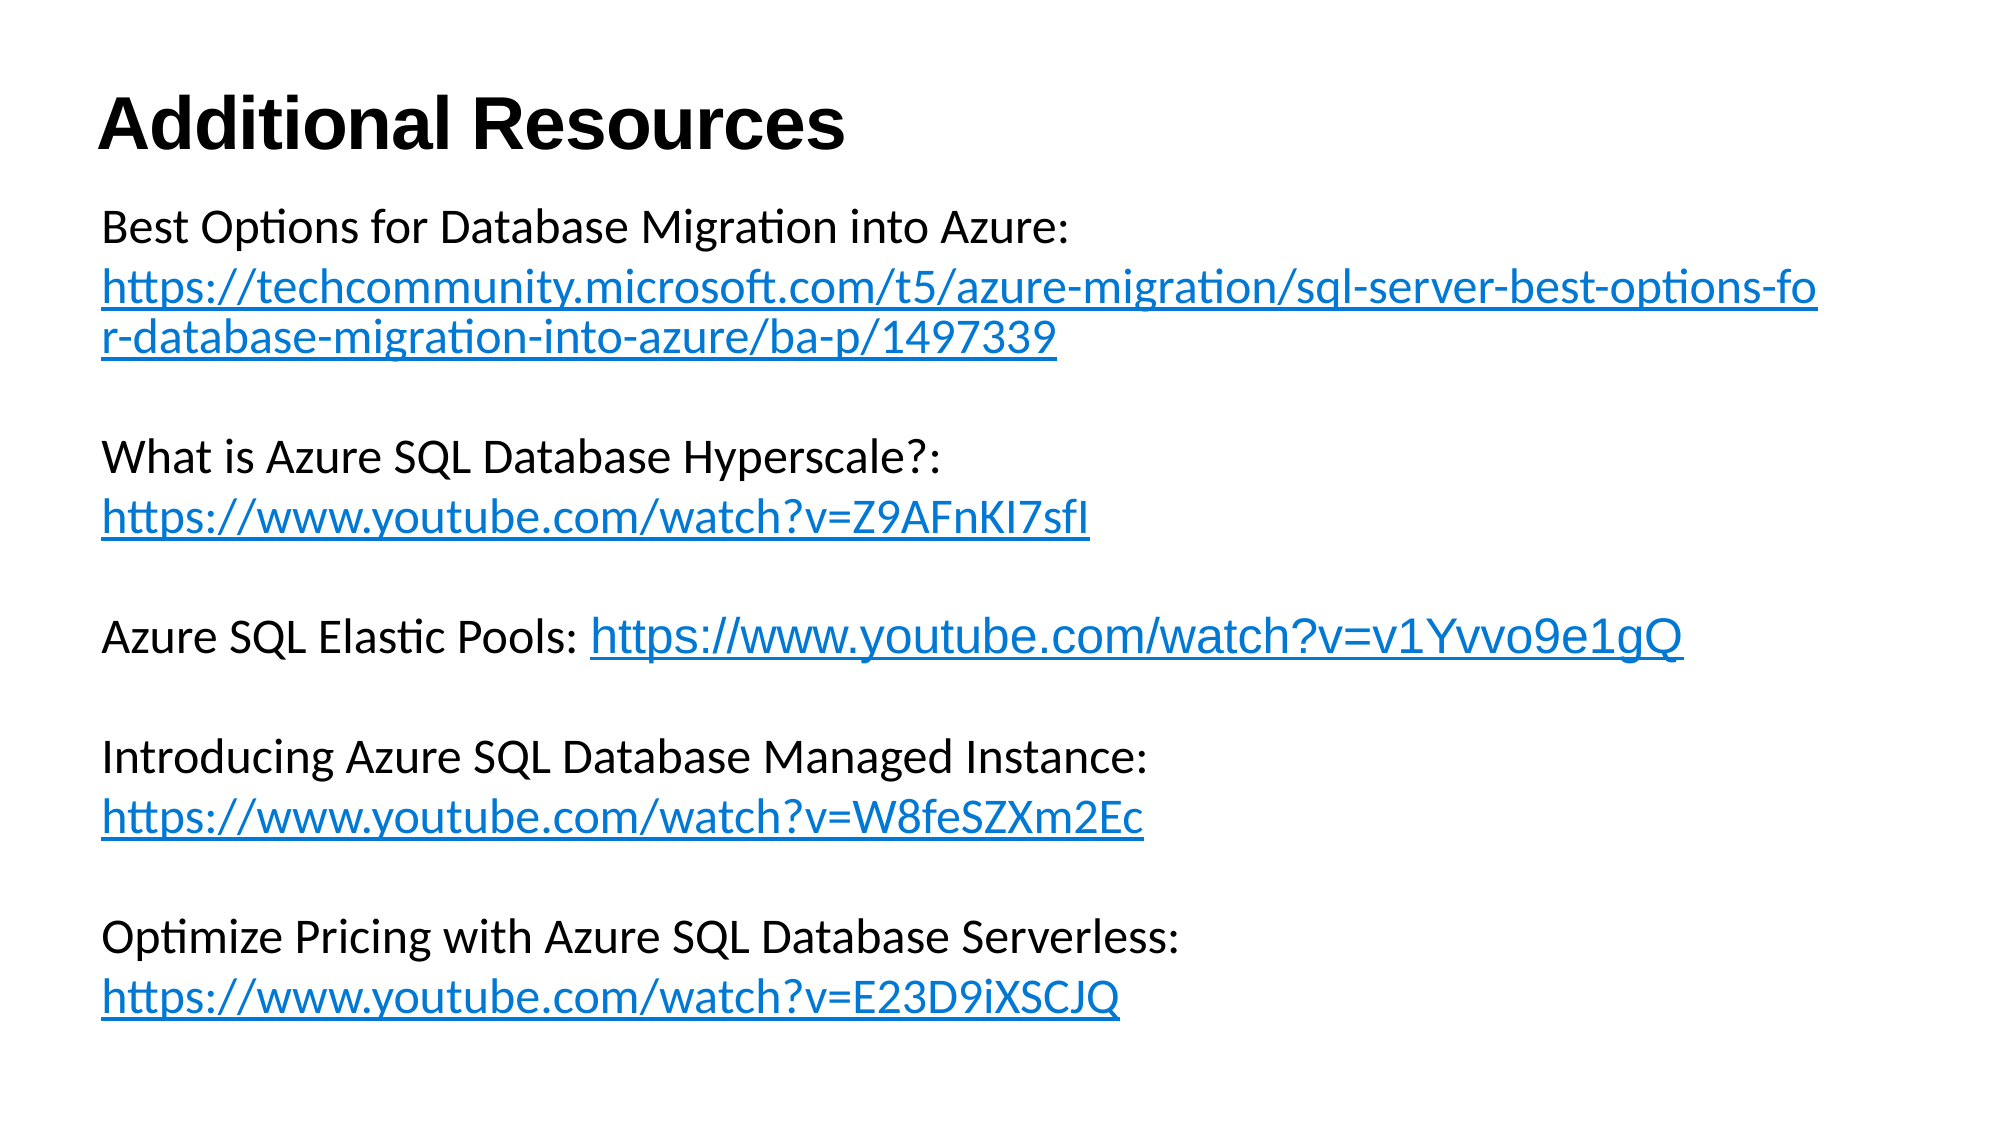

# Additional Resources
Best Options for Database Migration into Azure: https://techcommunity.microsoft.com/t5/azure-migration/sql-server-best-options-for-database-migration-into-azure/ba-p/1497339

What is Azure SQL Database Hyperscale?: https://www.youtube.com/watch?v=Z9AFnKI7sfI

Azure SQL Elastic Pools: https://www.youtube.com/watch?v=v1Yvvo9e1gQ

Introducing Azure SQL Database Managed Instance: https://www.youtube.com/watch?v=W8feSZXm2Ec

Optimize Pricing with Azure SQL Database Serverless: https://www.youtube.com/watch?v=E23D9iXSCJQ